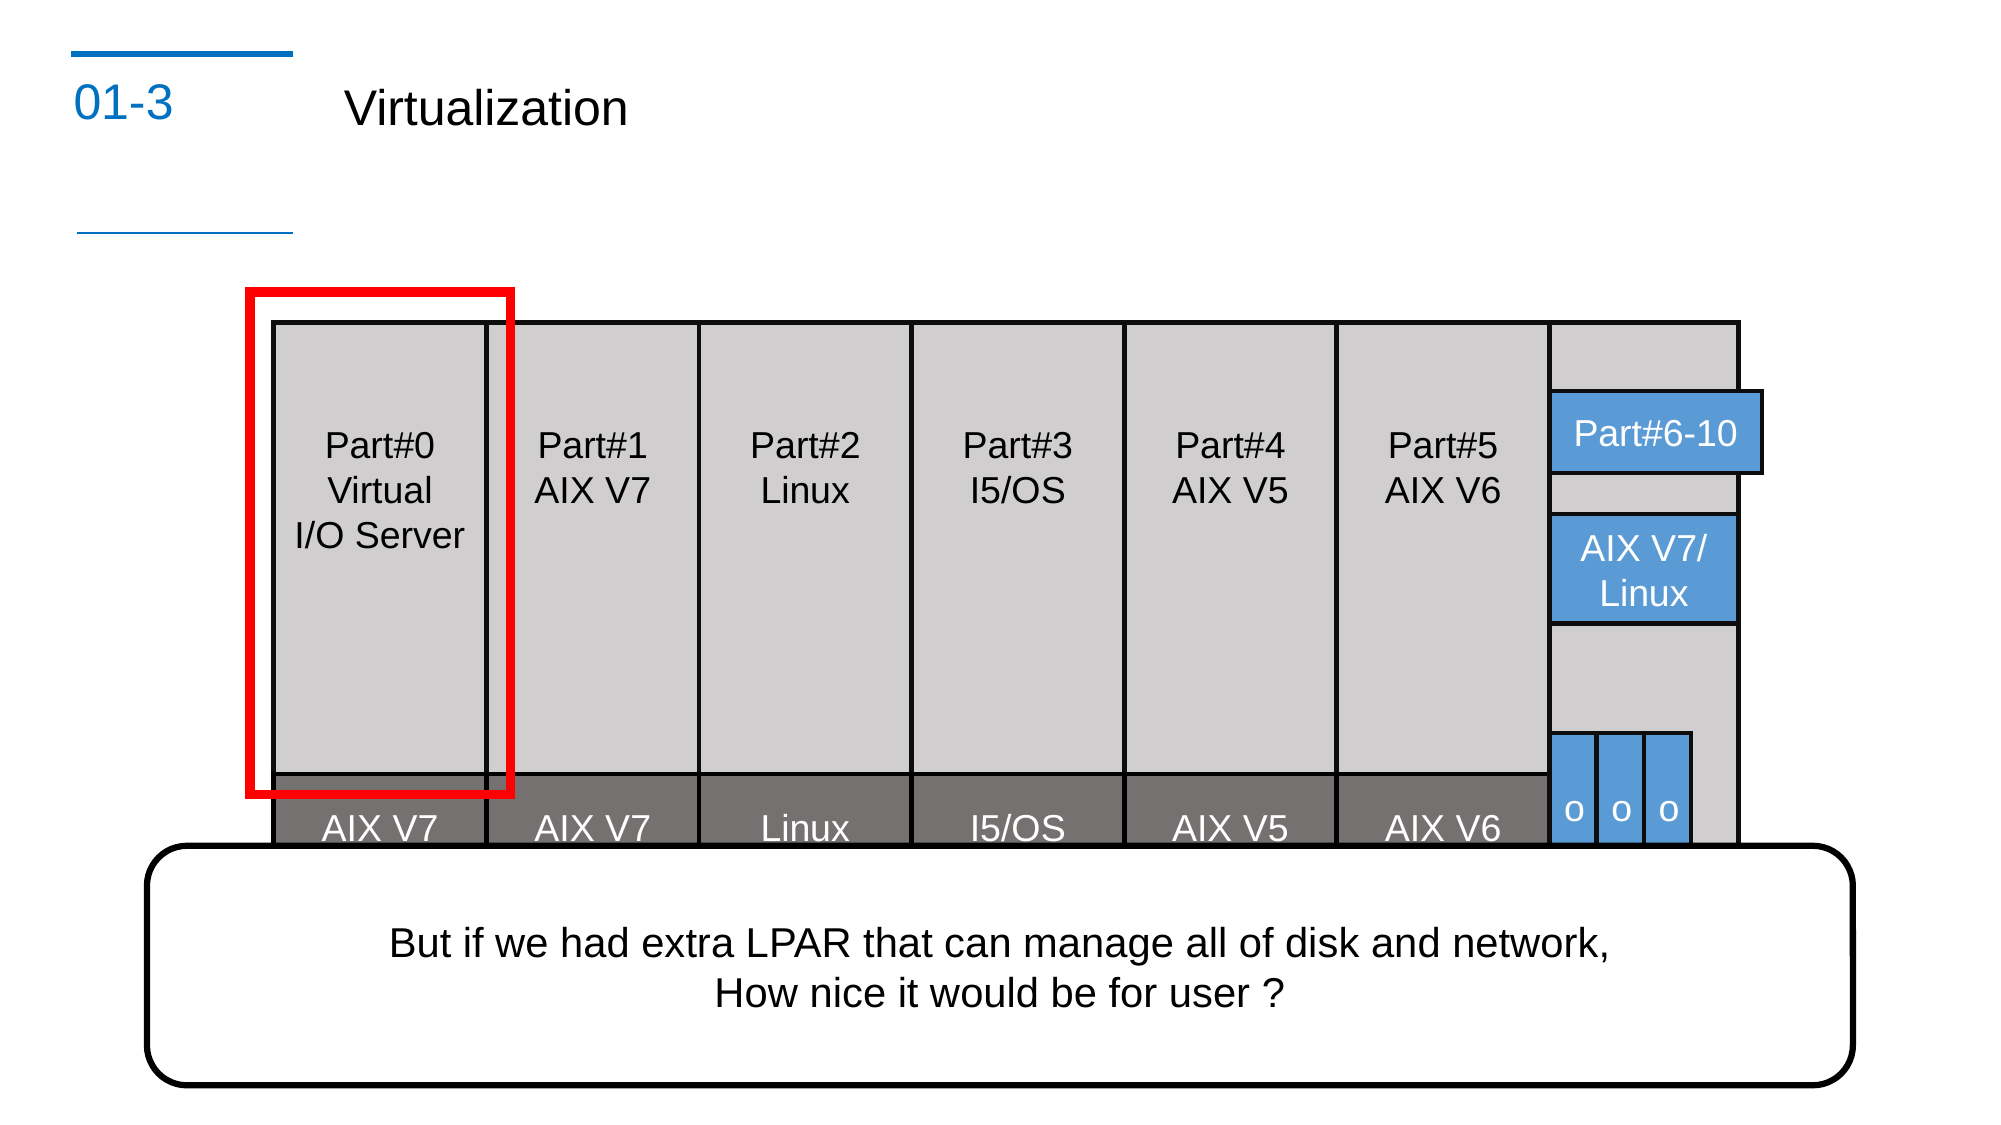

01-3
Virtualization

Part#0
Virtual
I/O Server

Part#1
AIX V7

Part#2
Linux

Part#3
I5/OS

Part#4
AIX V5

Part#5
AIX V6

Part#6-10
AIX V7/
Linux
os
os
os
AIX V7
Kernel
AIX V7
Kernel
Linux
Kernel
I5/OS
Kernel
AIX V5
Kernel
AIX V6
Kernel

Virtual Ethernet
But if we had extra LPAR that can manage all of disk and network,
How nice it would be for user ?